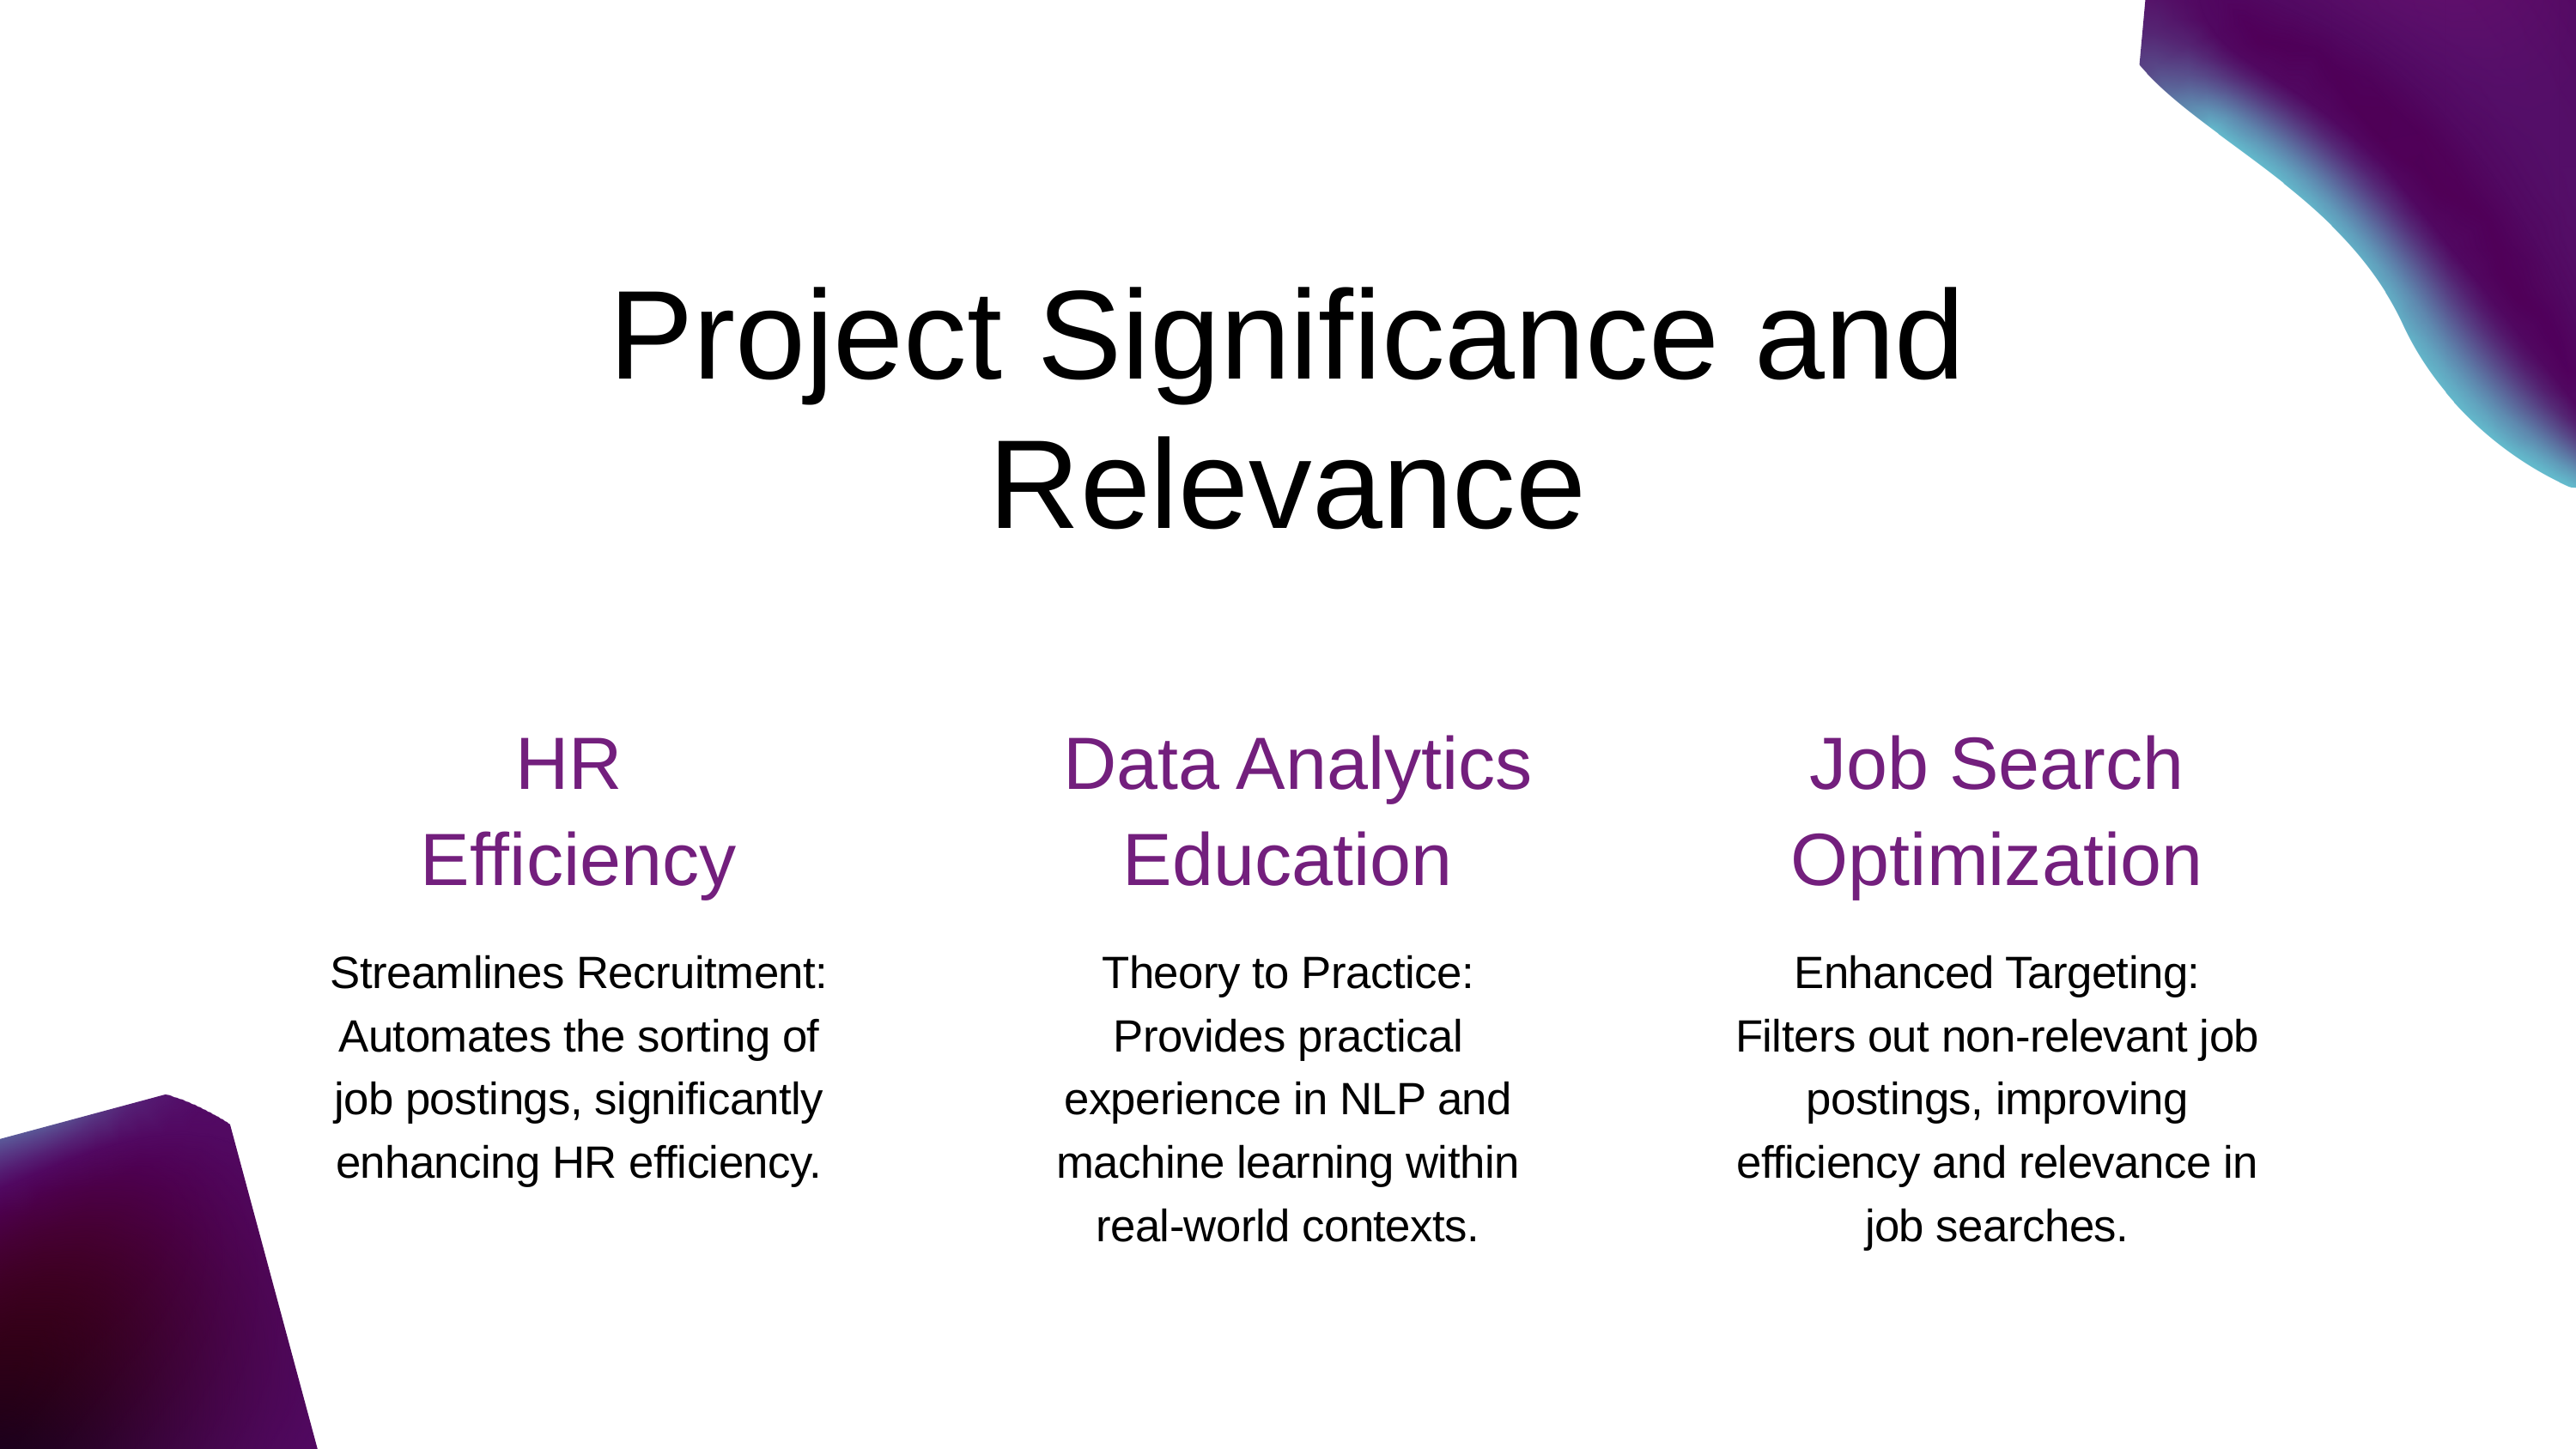

Project Significance and Relevance
HR
Efficiency
Streamlines Recruitment: Automates the sorting of job postings, significantly enhancing HR efficiency.
 Data Analytics Education
Theory to Practice: Provides practical experience in NLP and machine learning within real-world contexts.
Job Search Optimization
Enhanced Targeting: Filters out non-relevant job postings, improving efficiency and relevance in job searches.